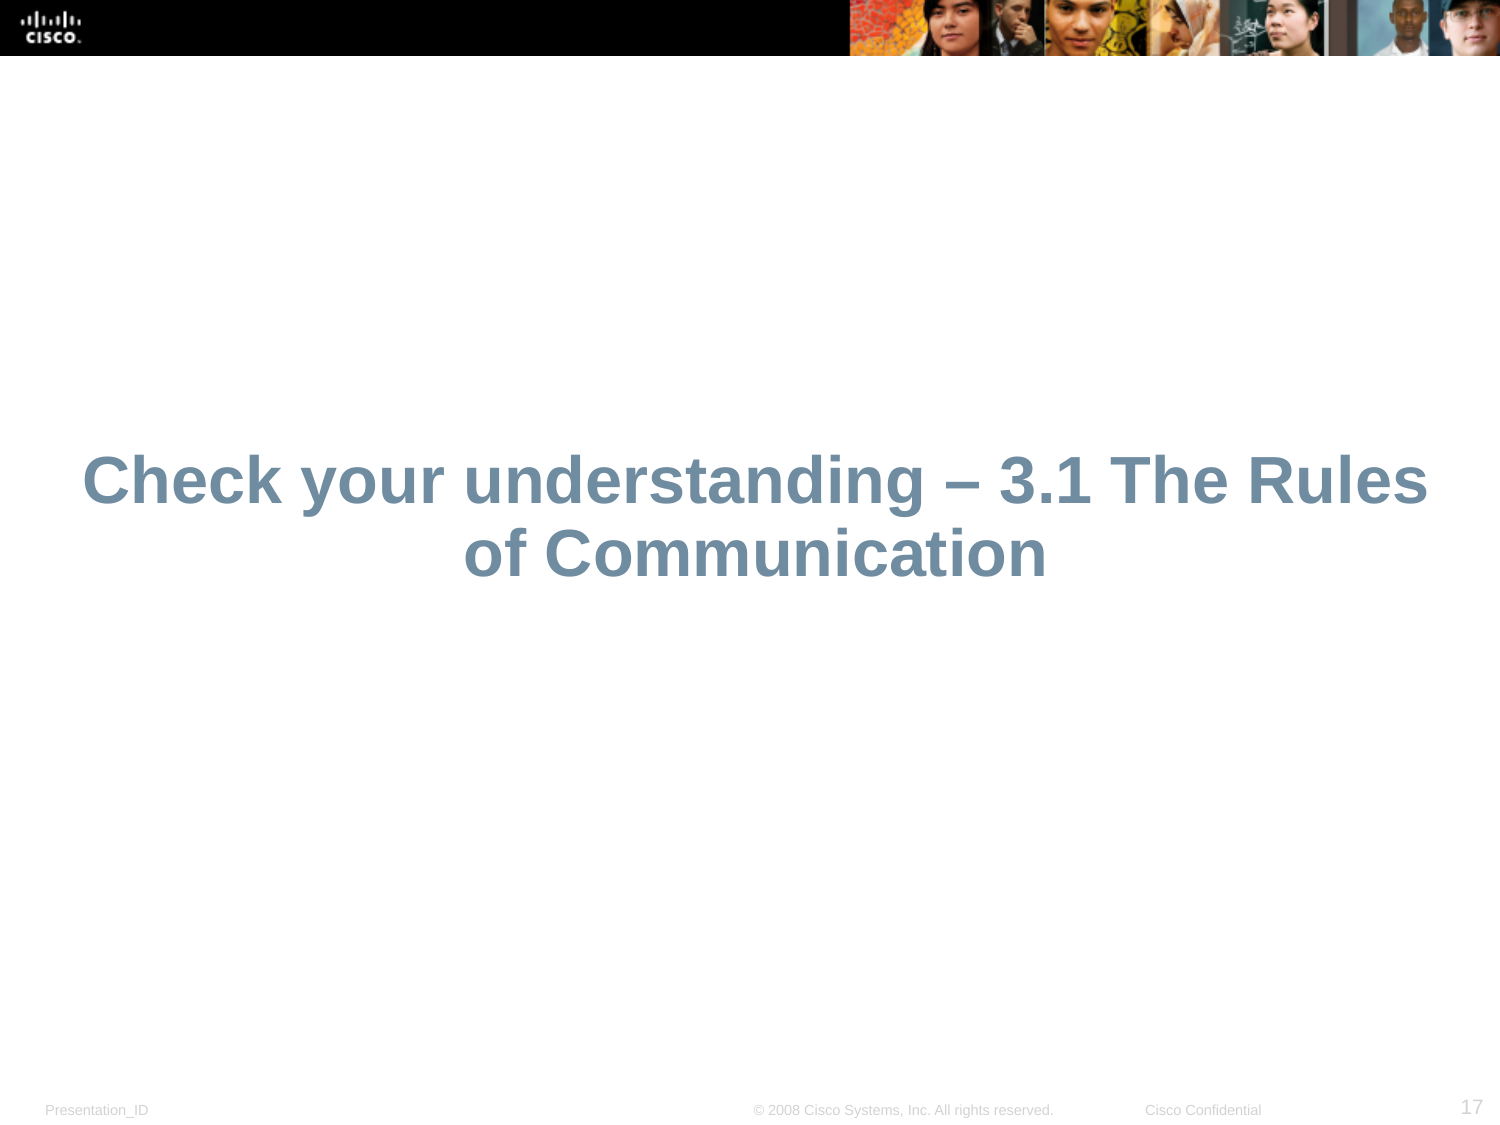

# Check your understanding – 3.1 The Rules of Communication